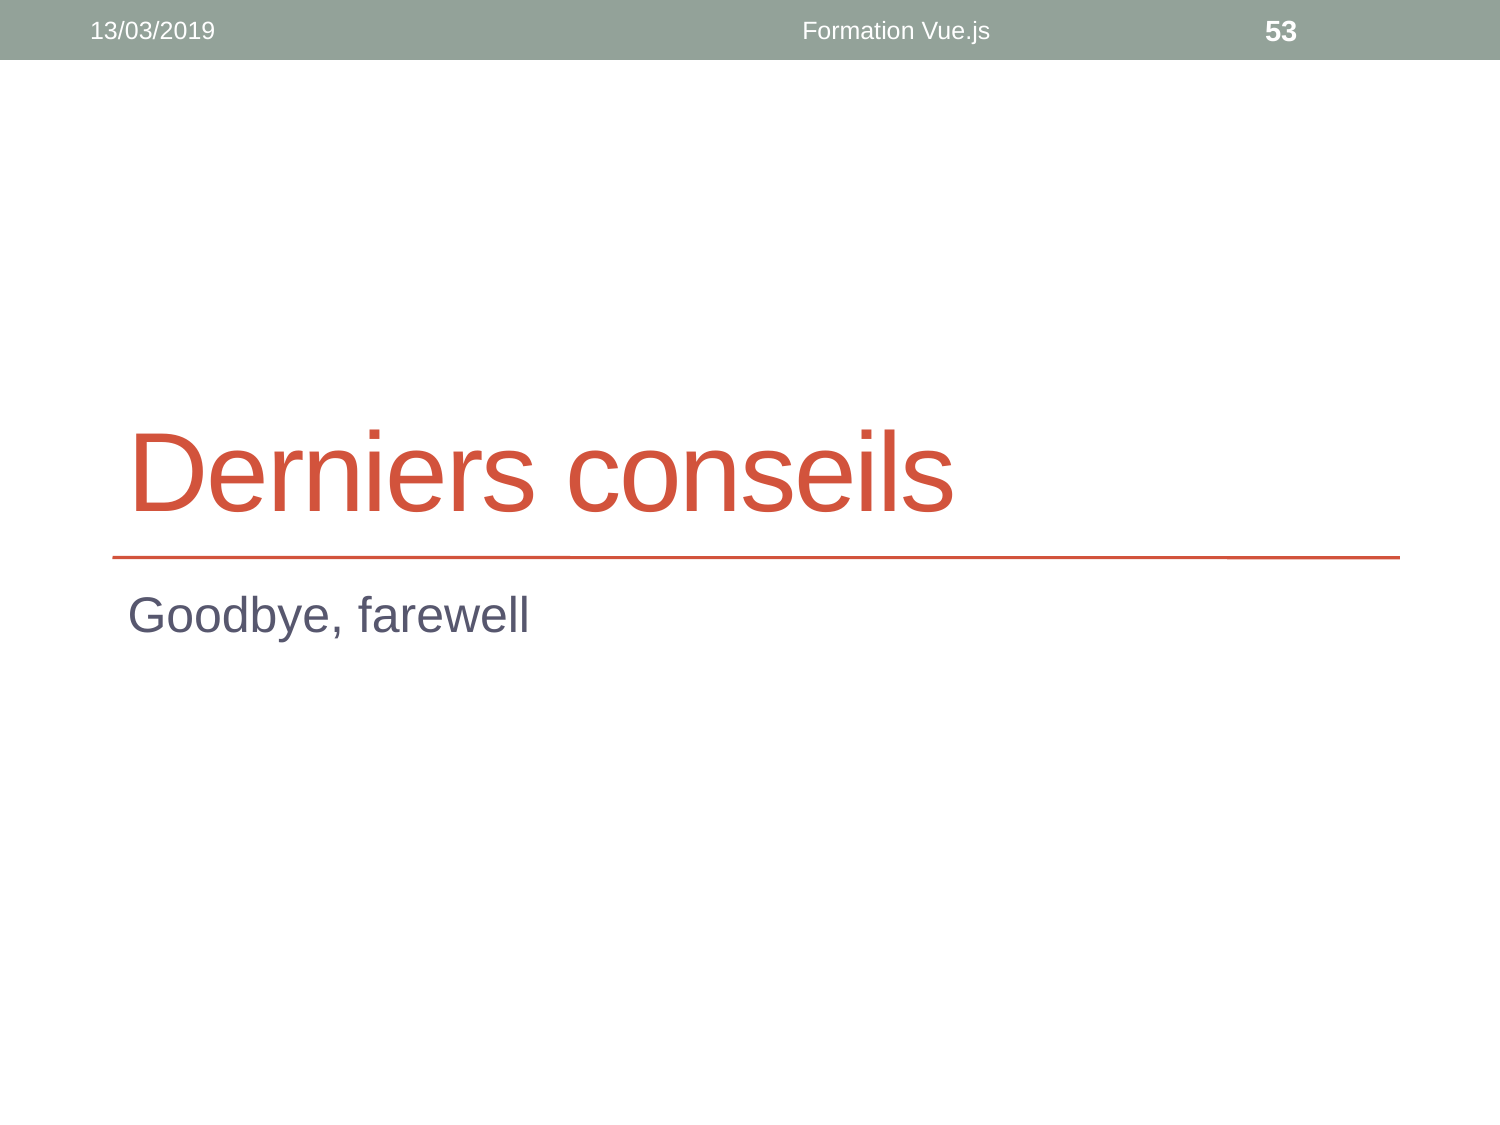

13/03/2019
Formation Vue.js
53
# Derniers conseils
Goodbye, farewell